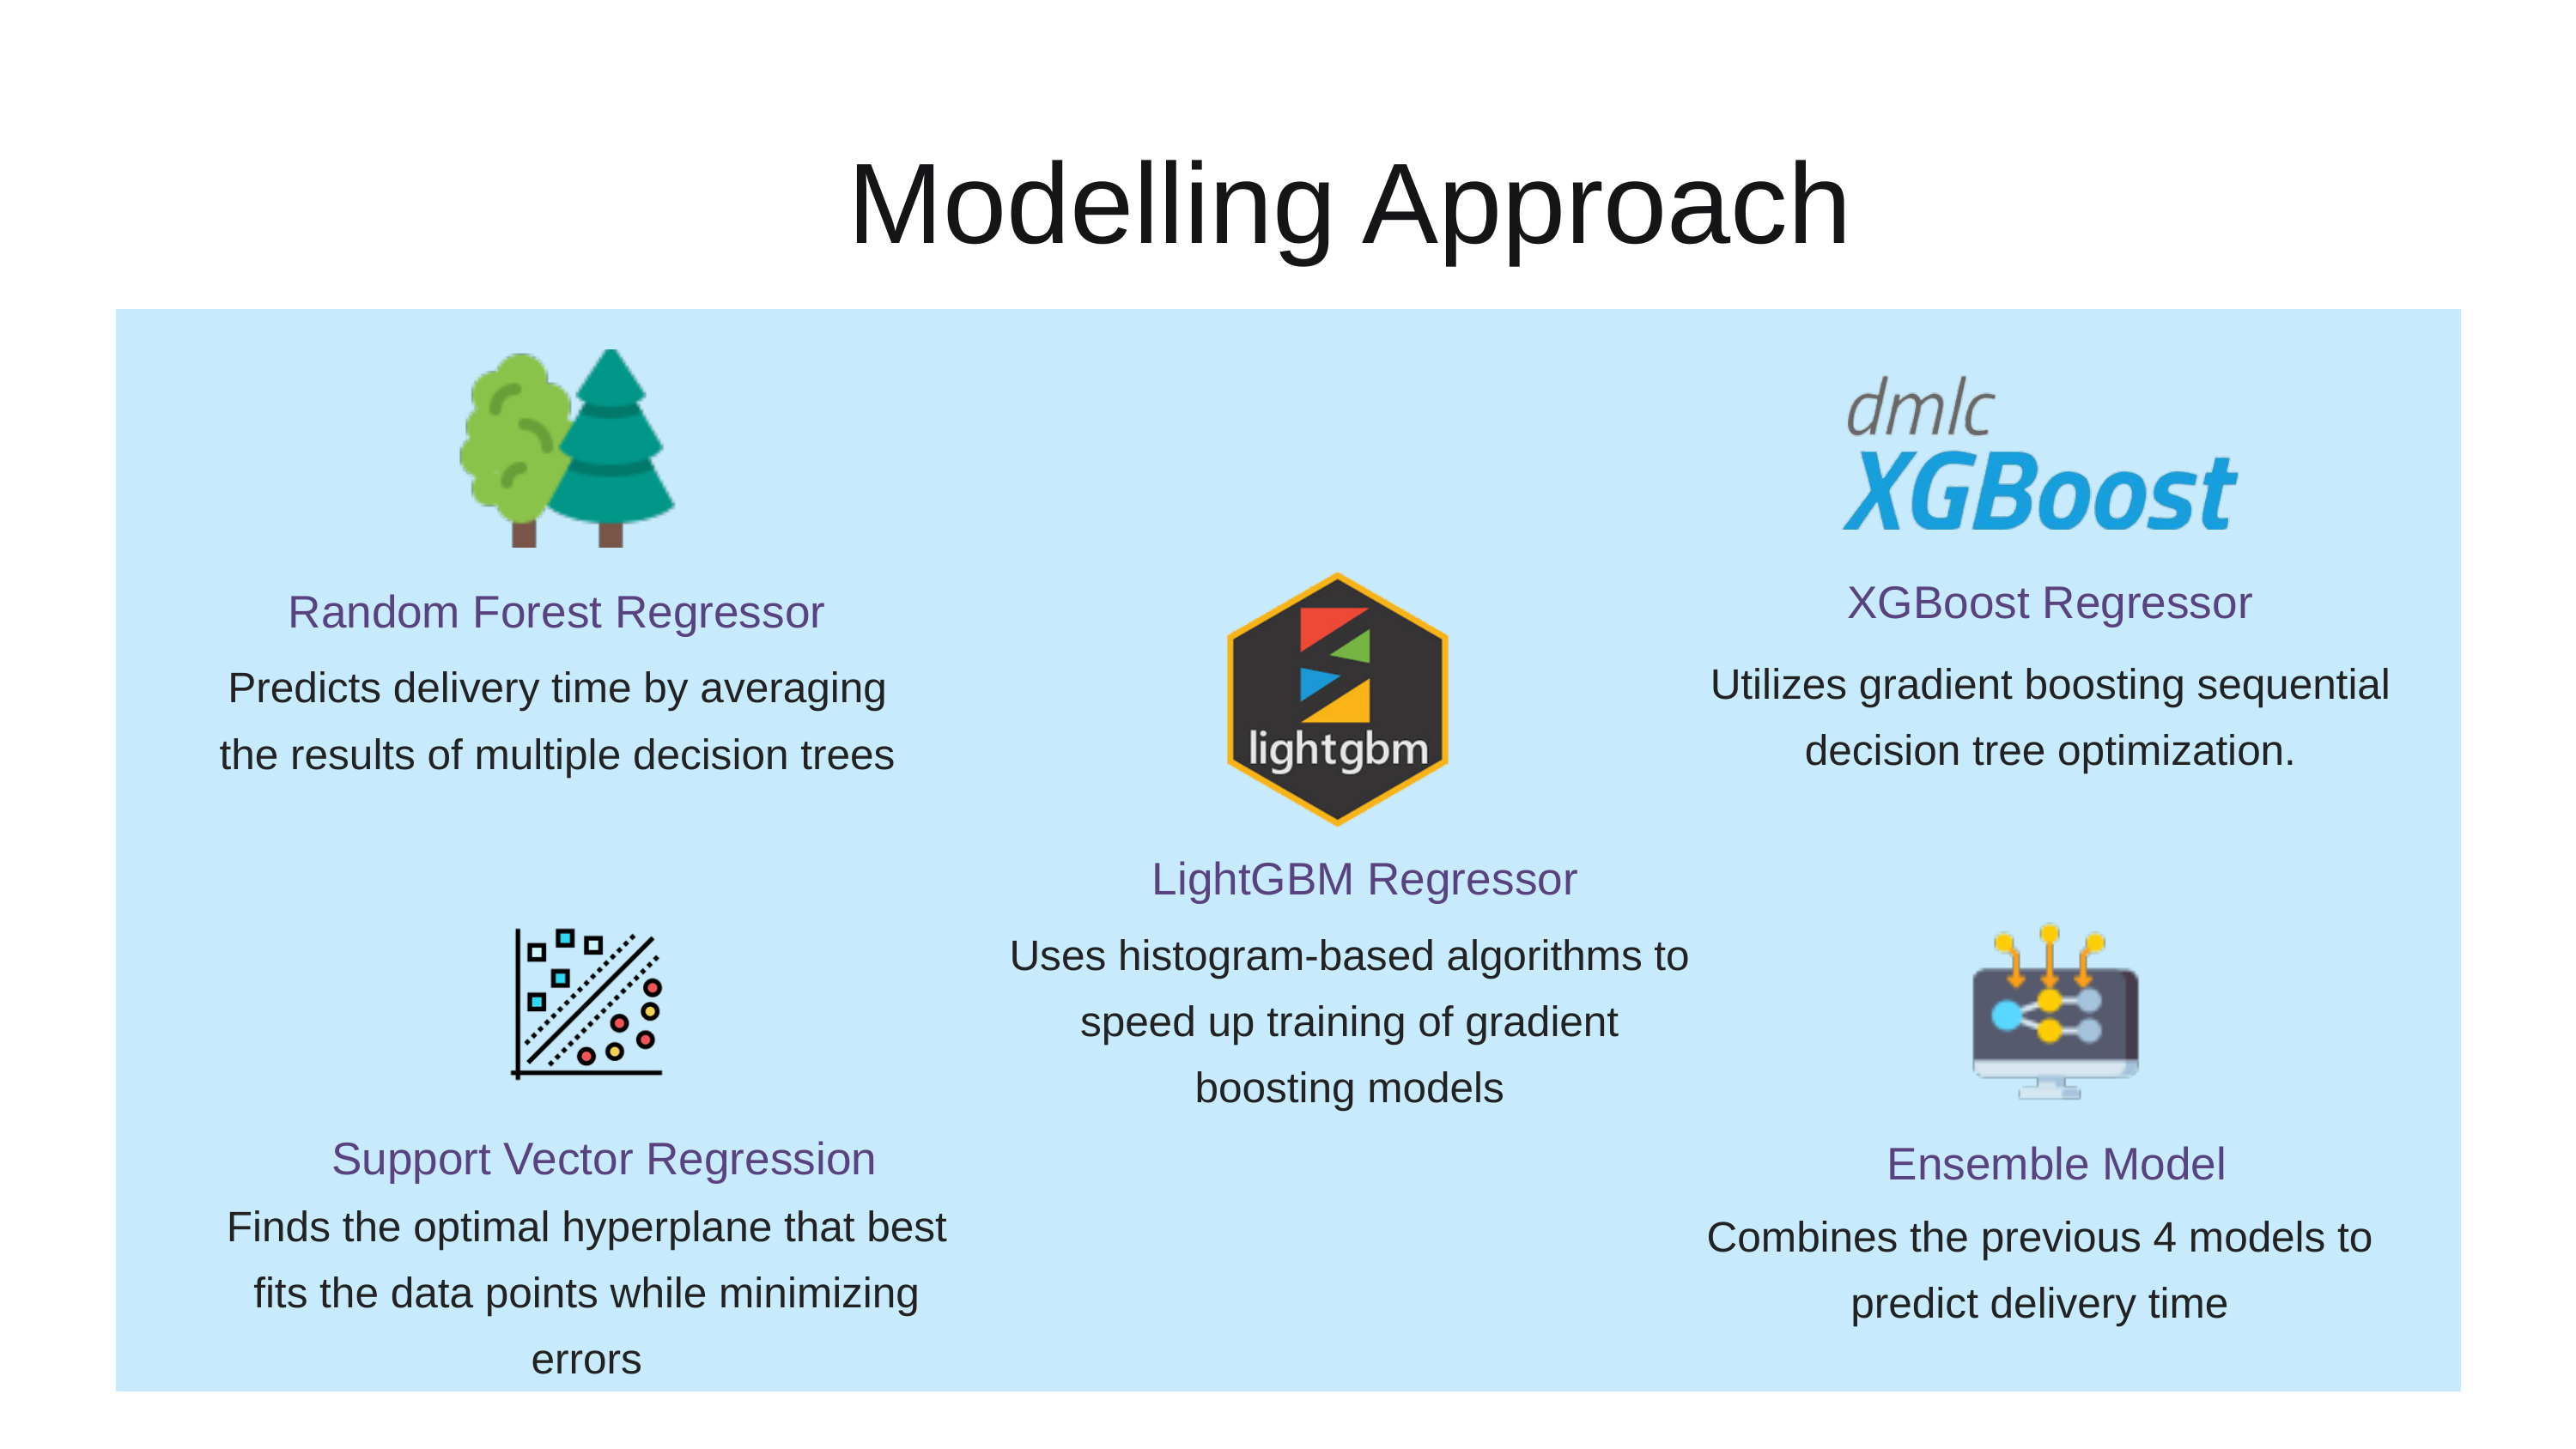

Modelling Approach

Random Forest Regressor
Predicts delivery time by averaging the results of multiple decision trees

XGBoost Regressor

LightGBM Regressor
Uses histogram-based algorithms to speed up training of gradient boosting models
Utilizes gradient boosting sequential decision tree optimization.

Ensemble Model
Combines the previous 4 models to predict delivery time
Support Vector Regression
Finds the optimal hyperplane that best fits the data points while minimizing errors